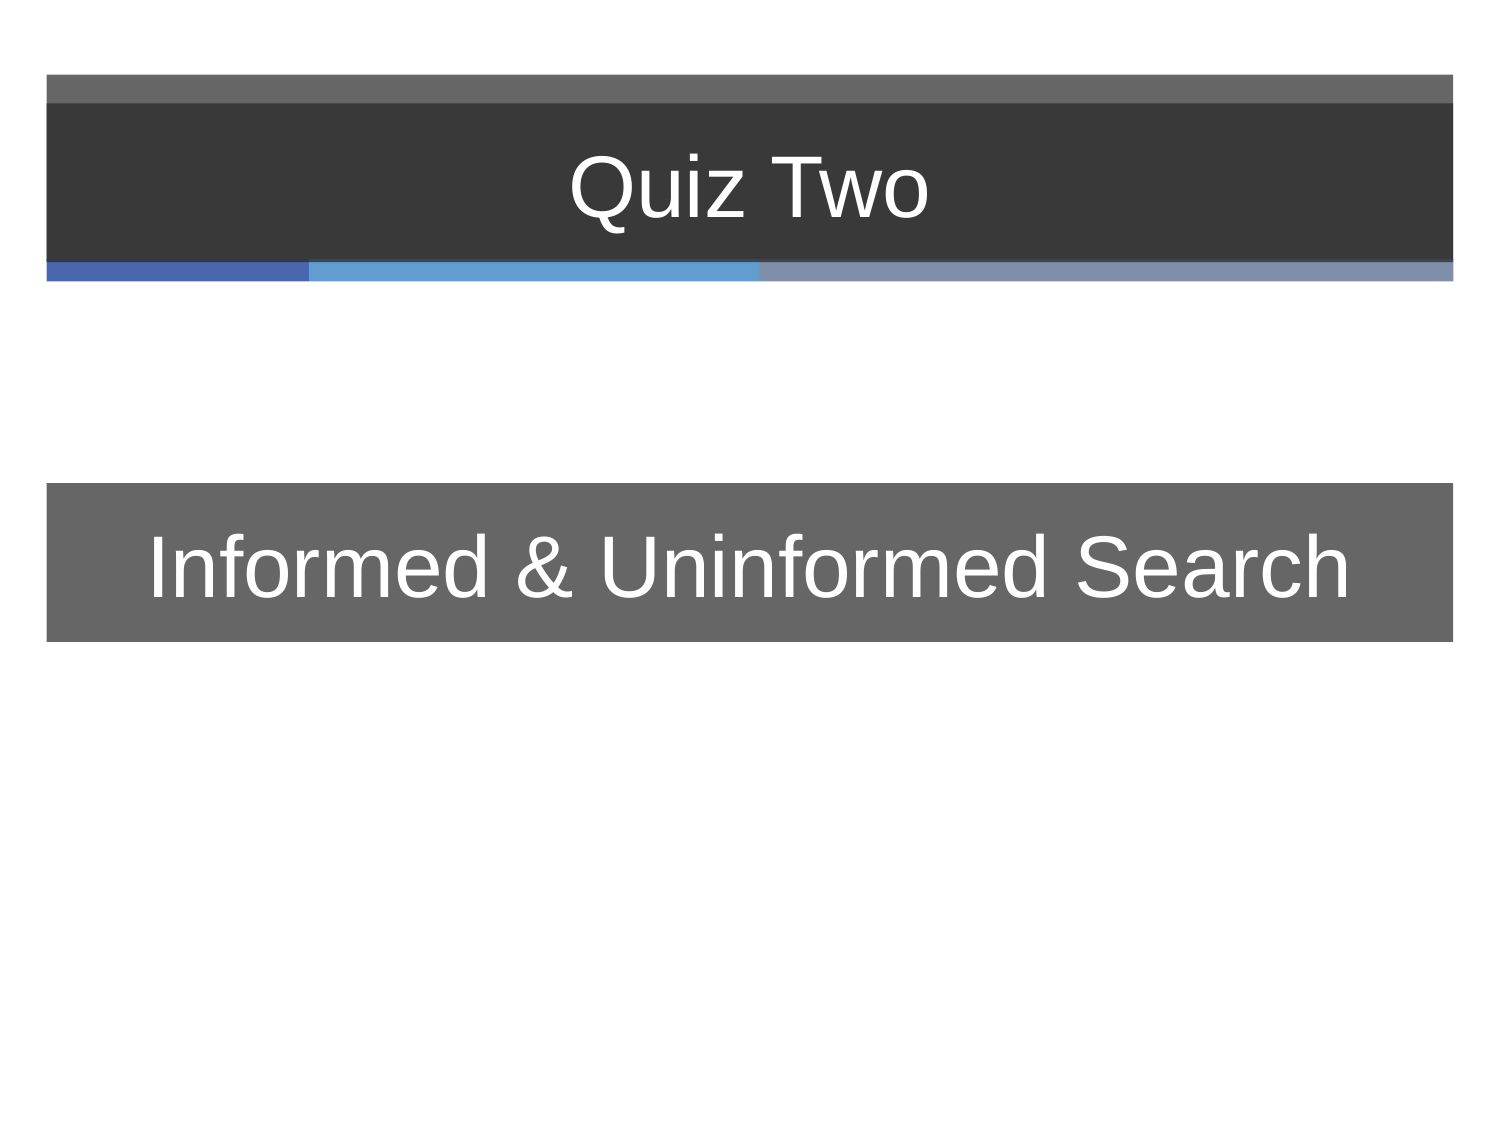

# Quiz Two
Informed & Uninformed Search